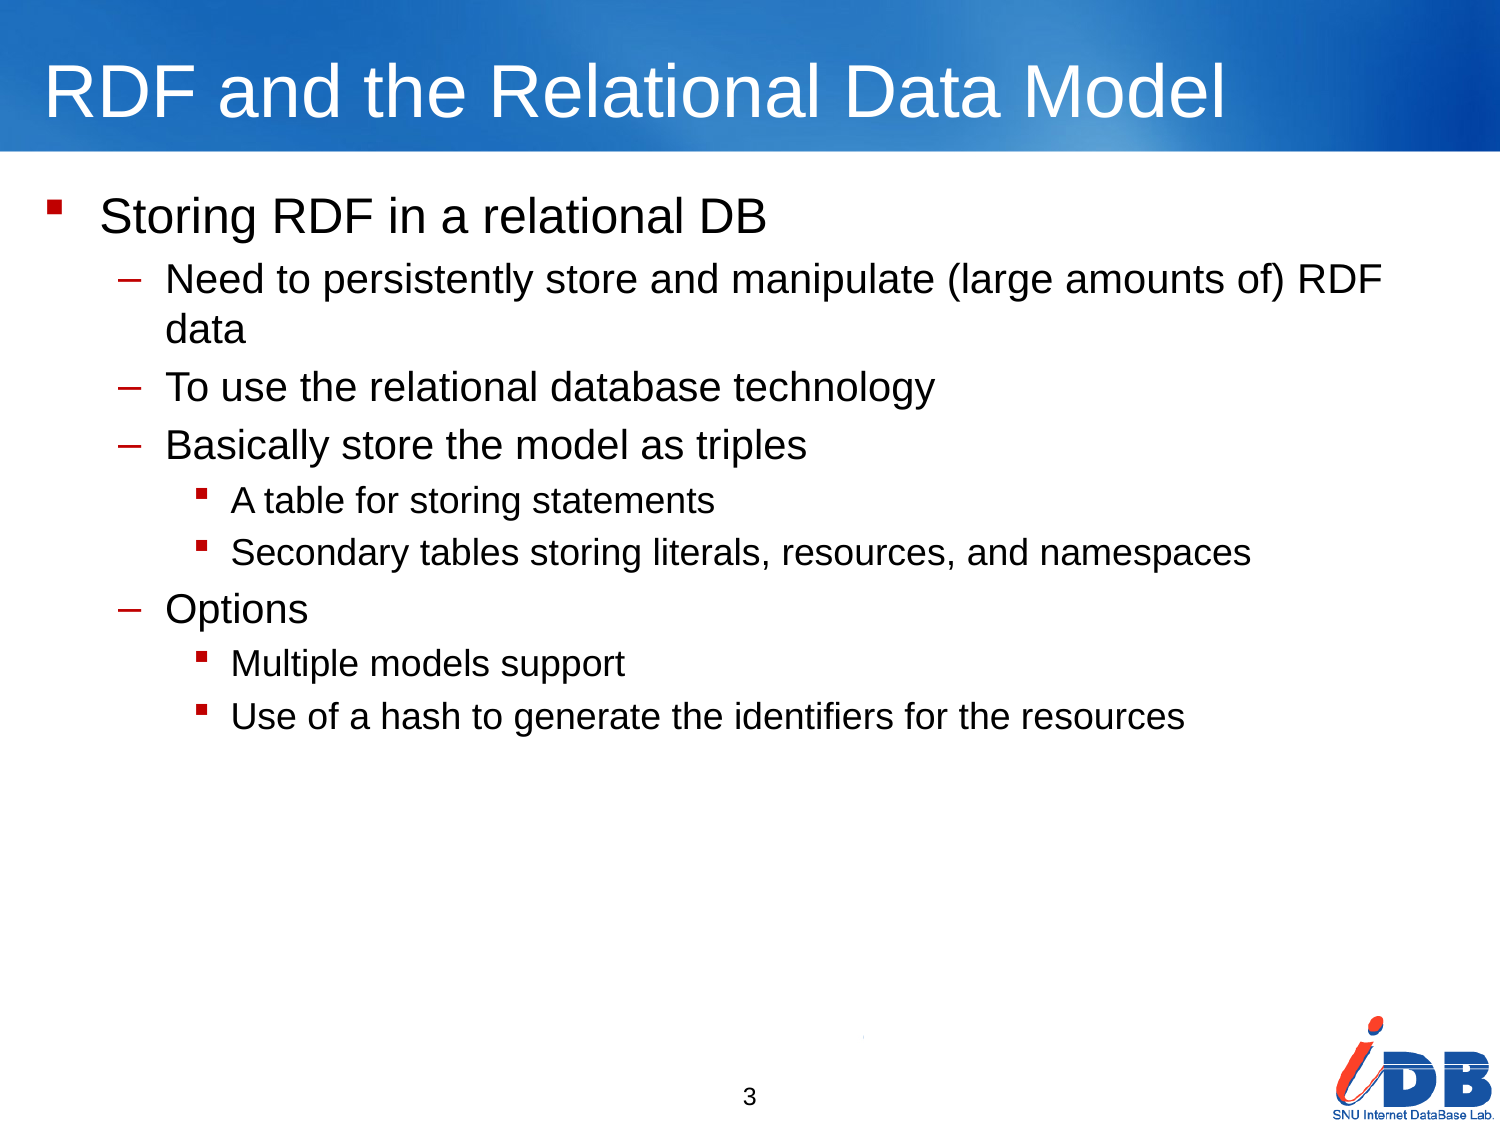

# RDF and the Relational Data Model
Storing RDF in a relational DB
Need to persistently store and manipulate (large amounts of) RDF data
To use the relational database technology
Basically store the model as triples
A table for storing statements
Secondary tables storing literals, resources, and namespaces
Options
Multiple models support
Use of a hash to generate the identifiers for the resources
3